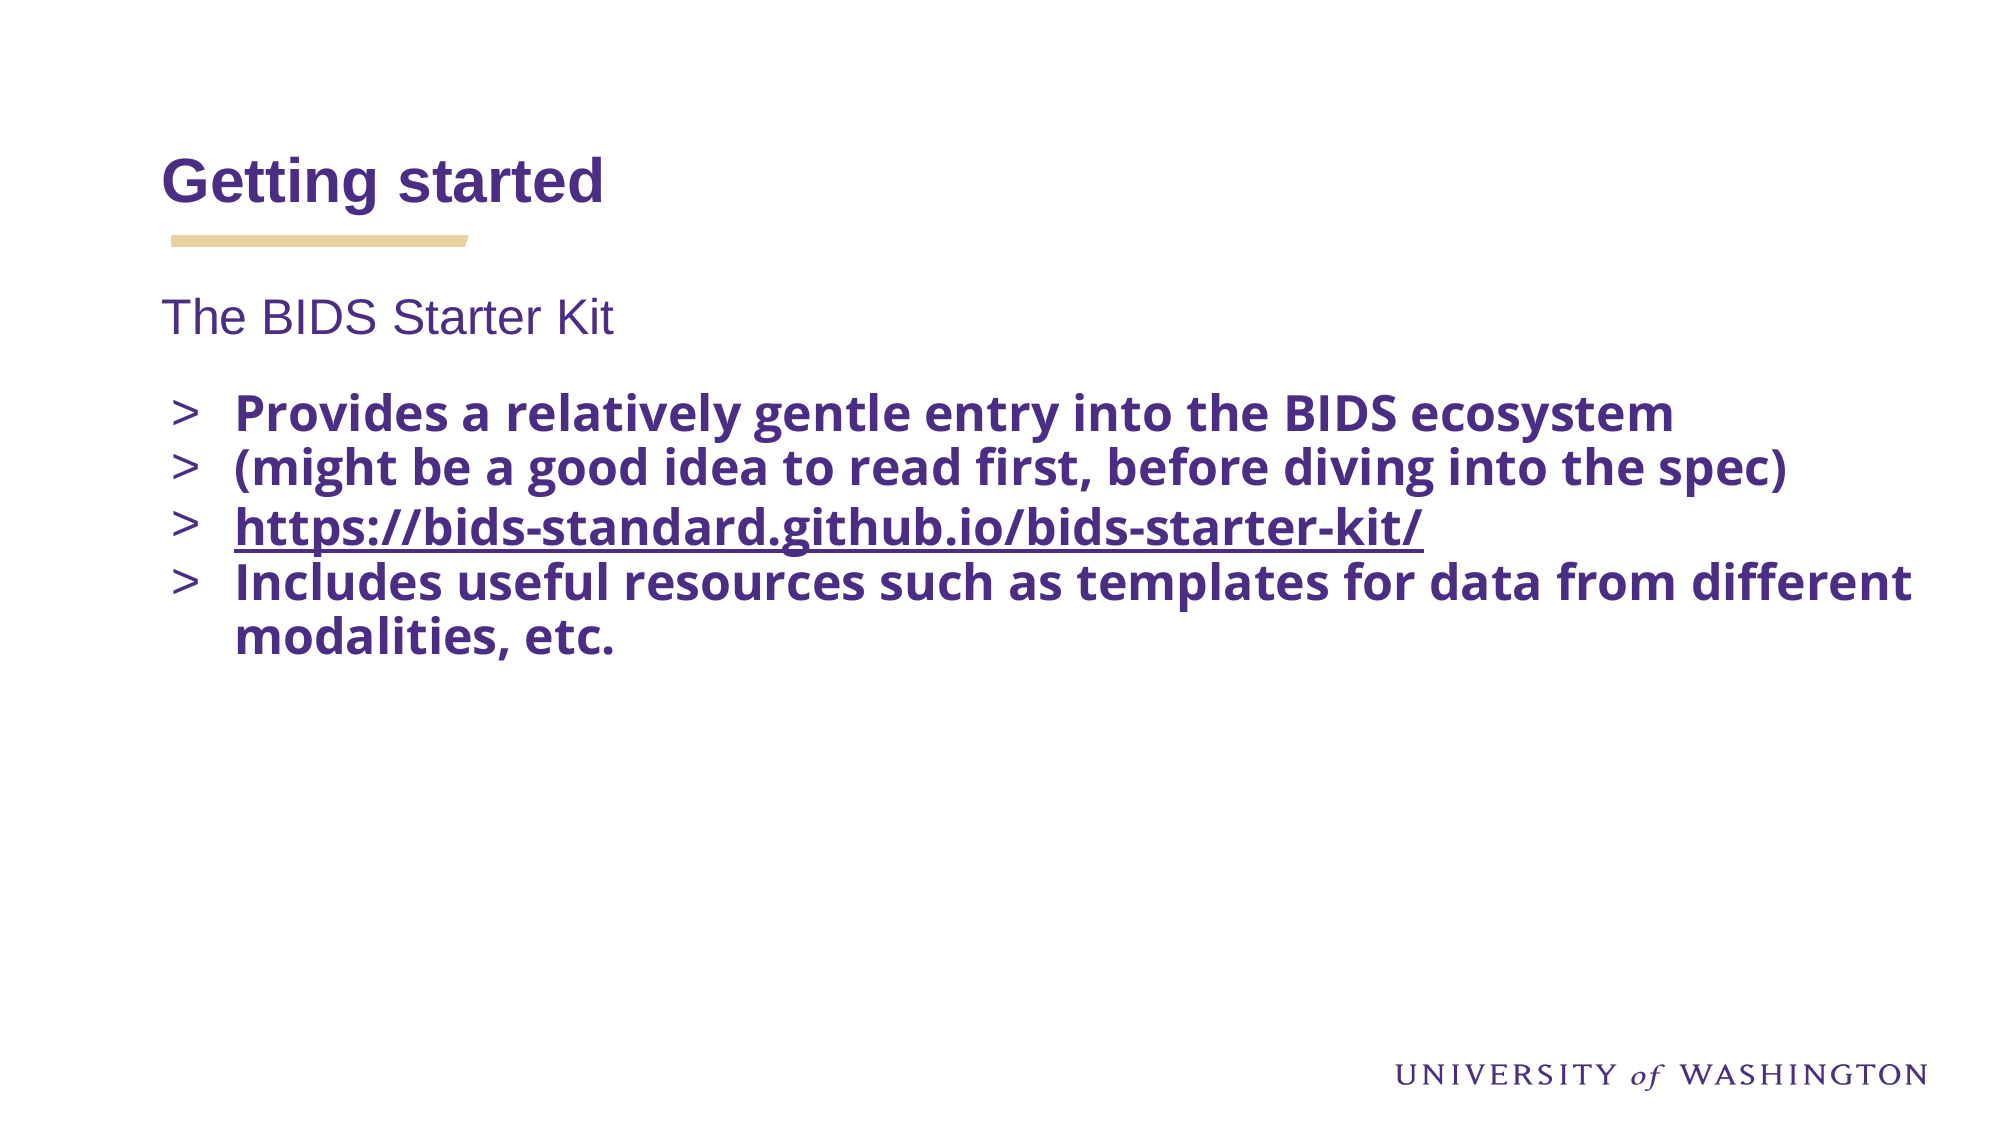

# Getting started
The BIDS Starter Kit
Provides a relatively gentle entry into the BIDS ecosystem
(might be a good idea to read first, before diving into the spec)
https://bids-standard.github.io/bids-starter-kit/
Includes useful resources such as templates for data from different modalities, etc.